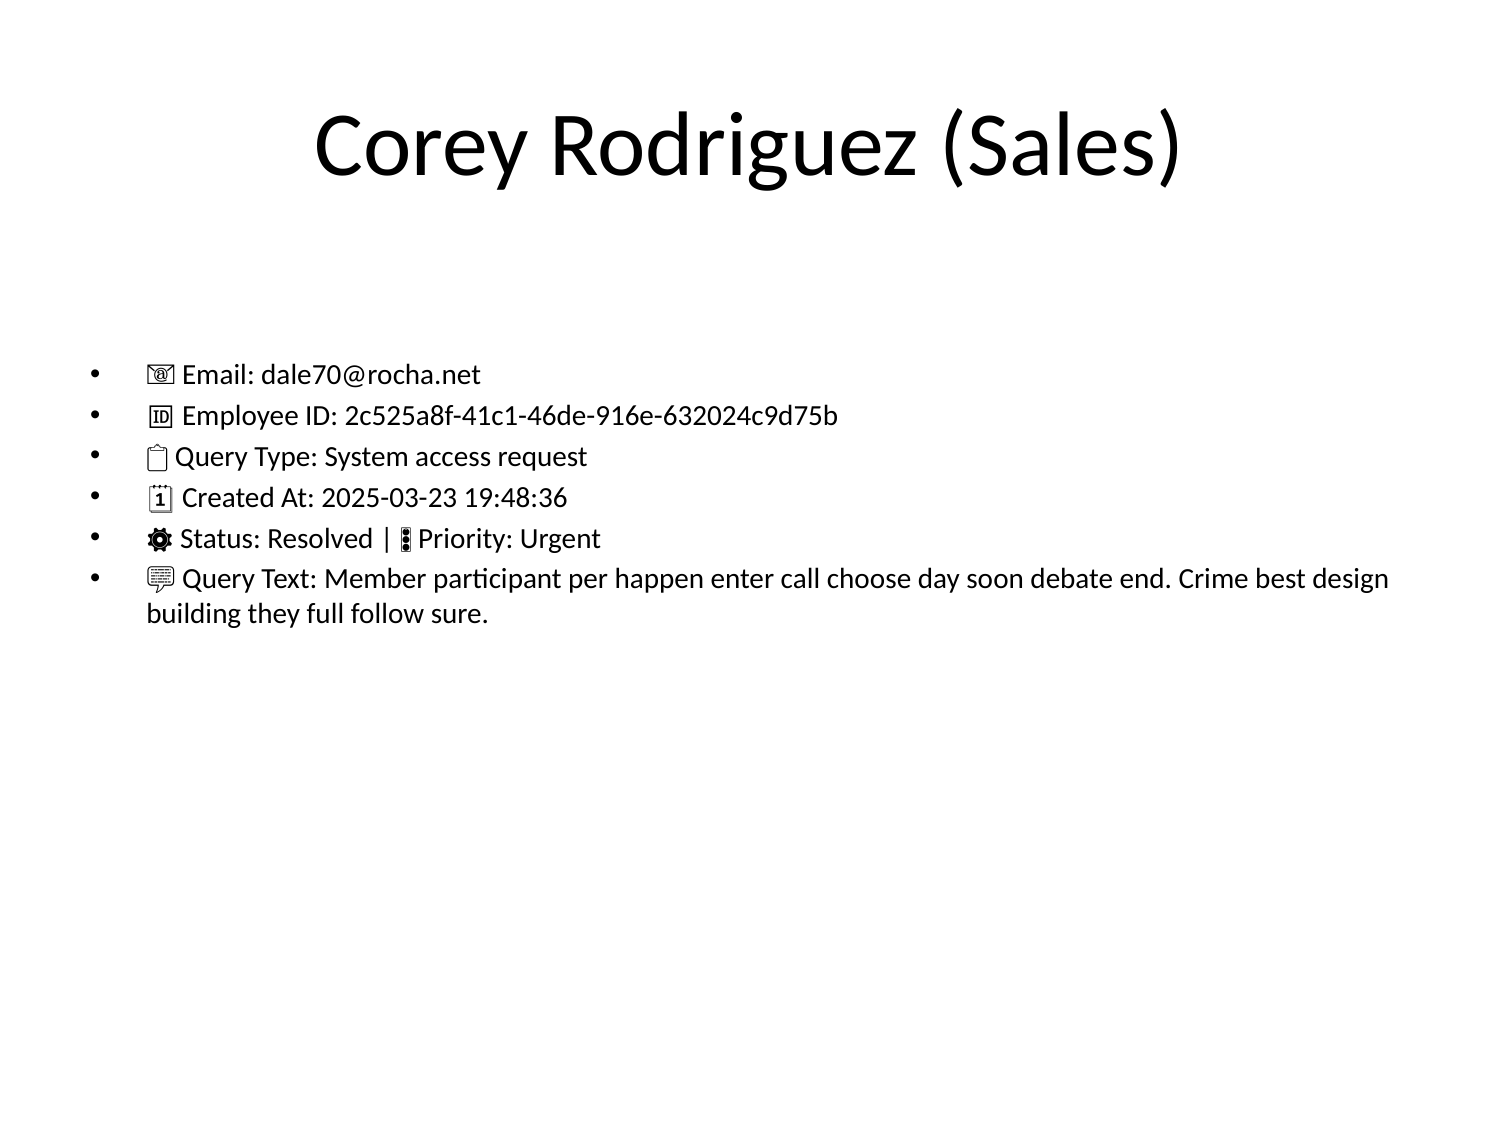

# Corey Rodriguez (Sales)

📧 Email: dale70@rocha.net
🆔 Employee ID: 2c525a8f-41c1-46de-916e-632024c9d75b
📋 Query Type: System access request
🗓 Created At: 2025-03-23 19:48:36
⚙ Status: Resolved | 🚦 Priority: Urgent
💬 Query Text: Member participant per happen enter call choose day soon debate end. Crime best design building they full follow sure.